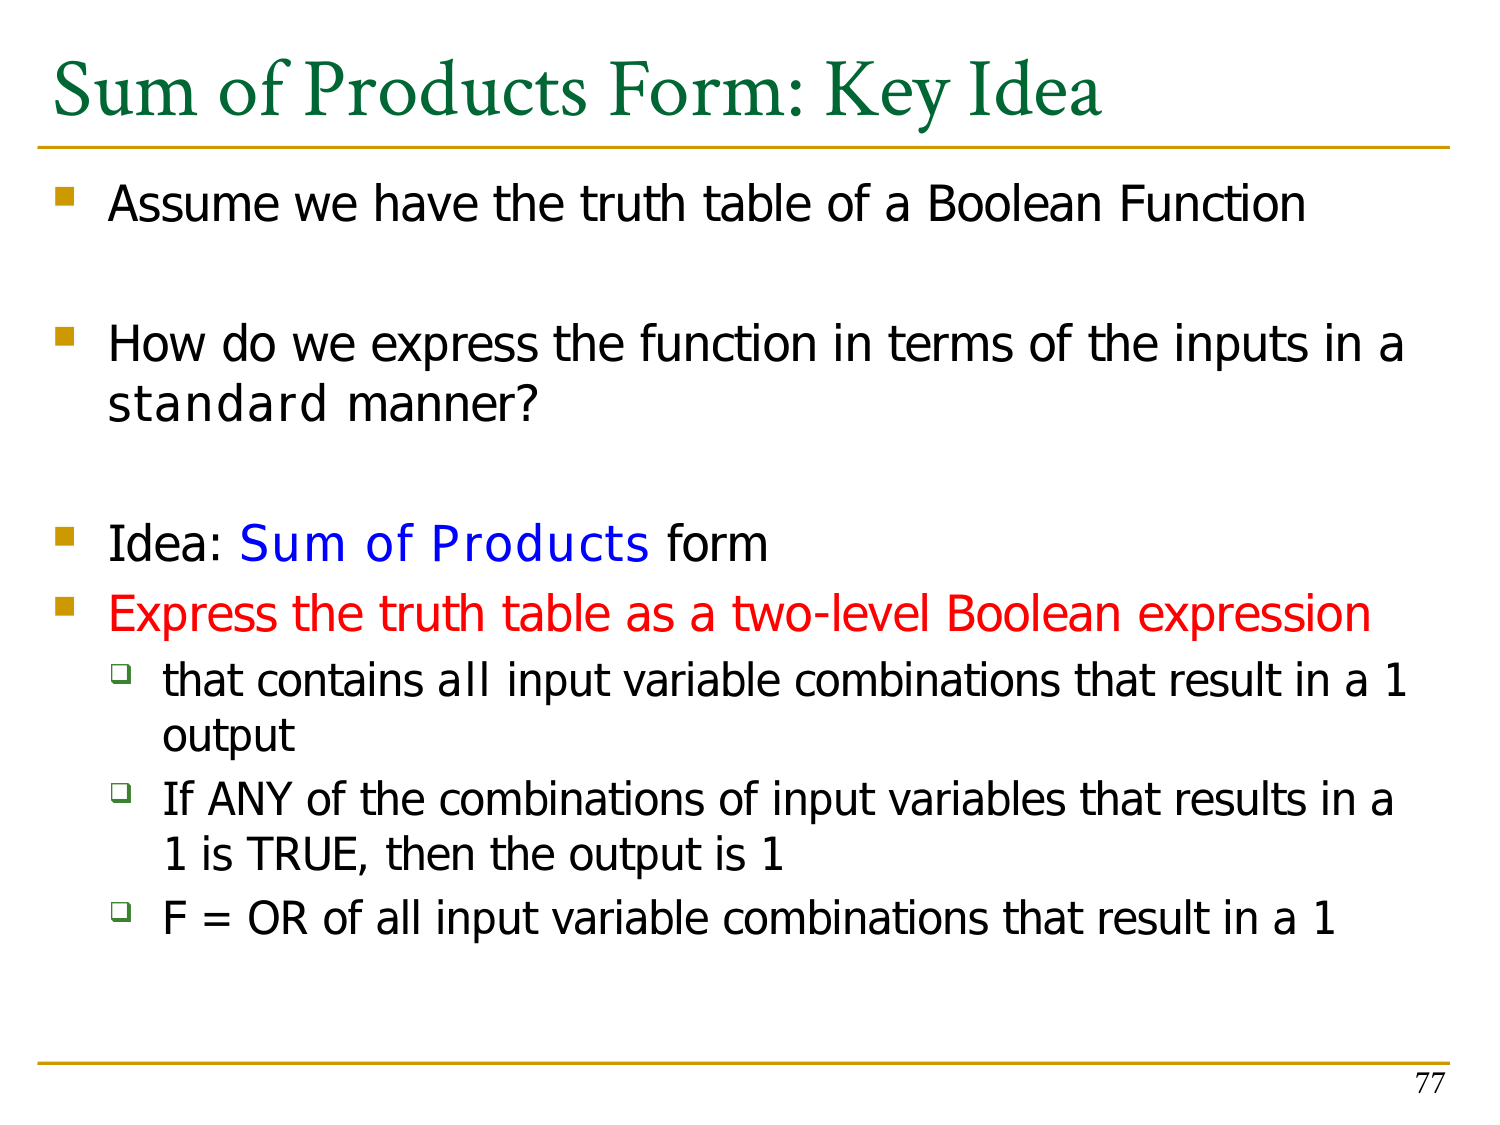

# Sum of Products Form: Key Idea
Assume we have the truth table of a Boolean Function

How do we express the function in terms of the inputs in a standard manner?

Idea: Sum of Products form
Express the truth table as a two-level Boolean expression
that contains all input variable combinations that result in a 1 output
If ANY of the combinations of input variables that results in a 1 is TRUE, then the output is 1
F = OR of all input variable combinations that result in a 1
77